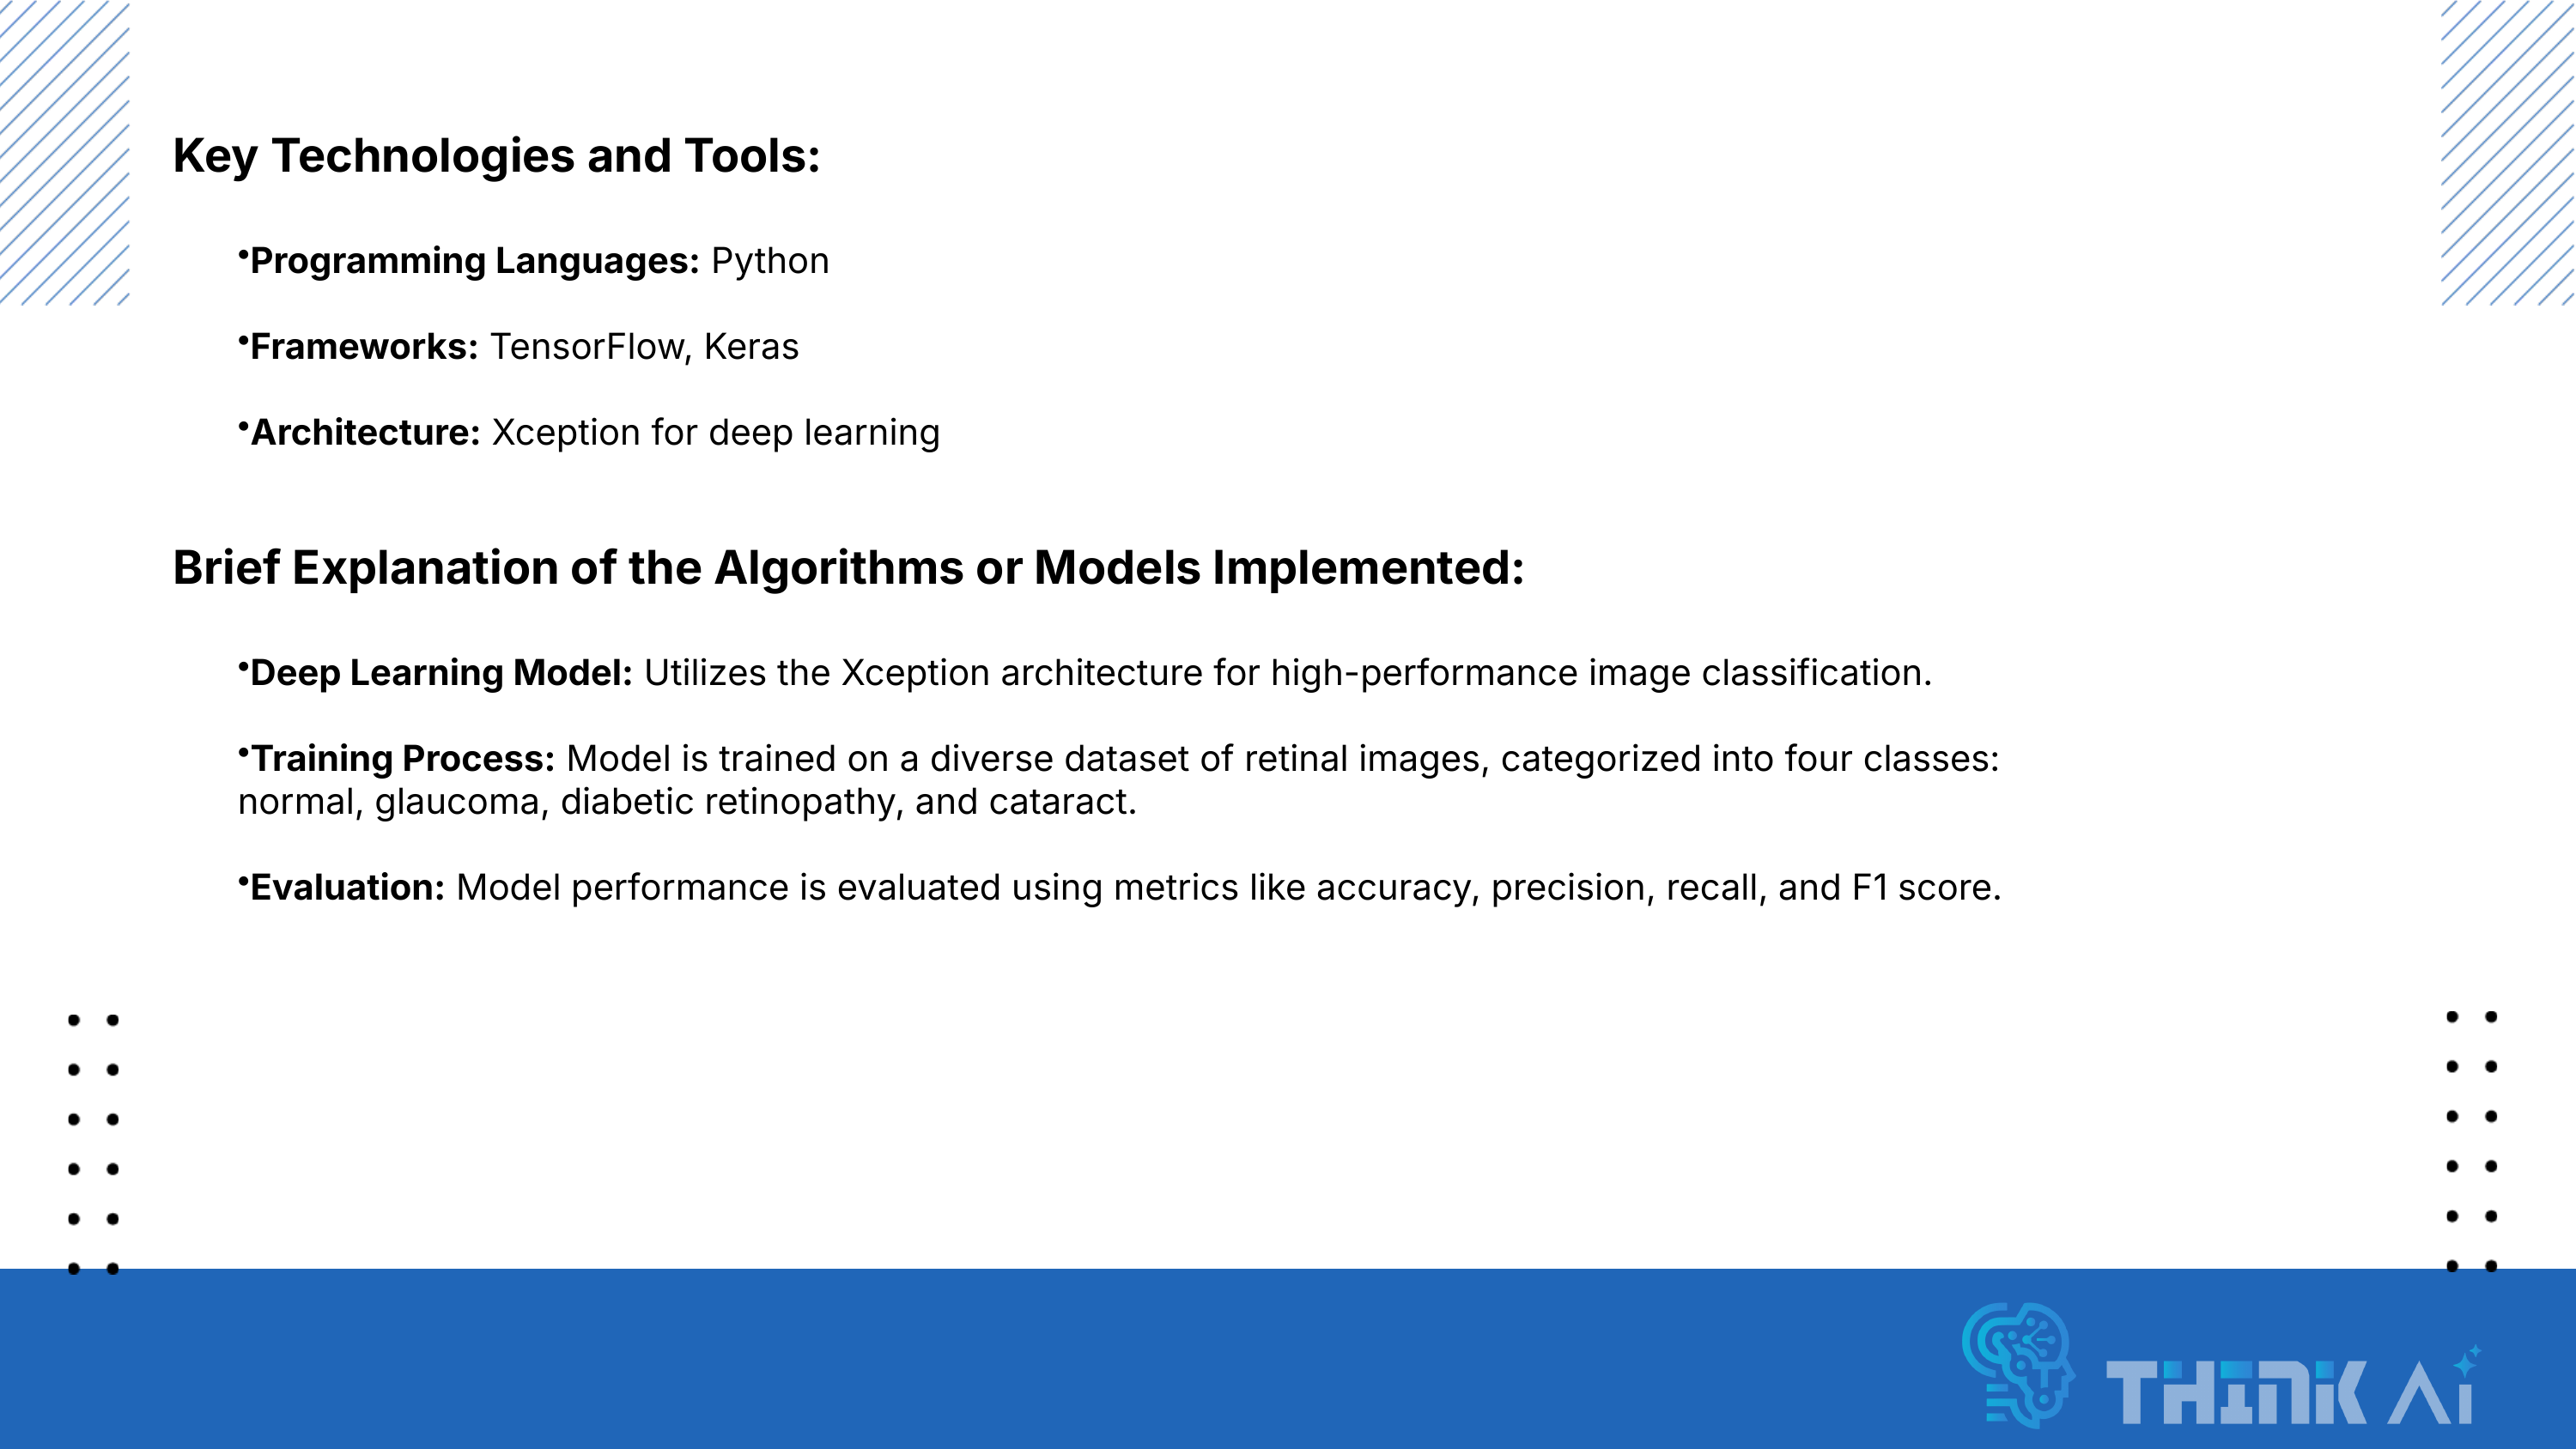

Key Technologies and Tools:

Programming Languages: Python

Frameworks: TensorFlow, Keras

Architecture: Xception for deep learning

Brief Explanation of the Algorithms or Models Implemented:

Deep Learning Model: Utilizes the Xception architecture for high-performance image classification.

Training Process: Model is trained on a diverse dataset of retinal images, categorized into four classes: normal, glaucoma, diabetic retinopathy, and cataract.

Evaluation: Model performance is evaluated using metrics like accuracy, precision, recall, and F1 score.

CEO & founder